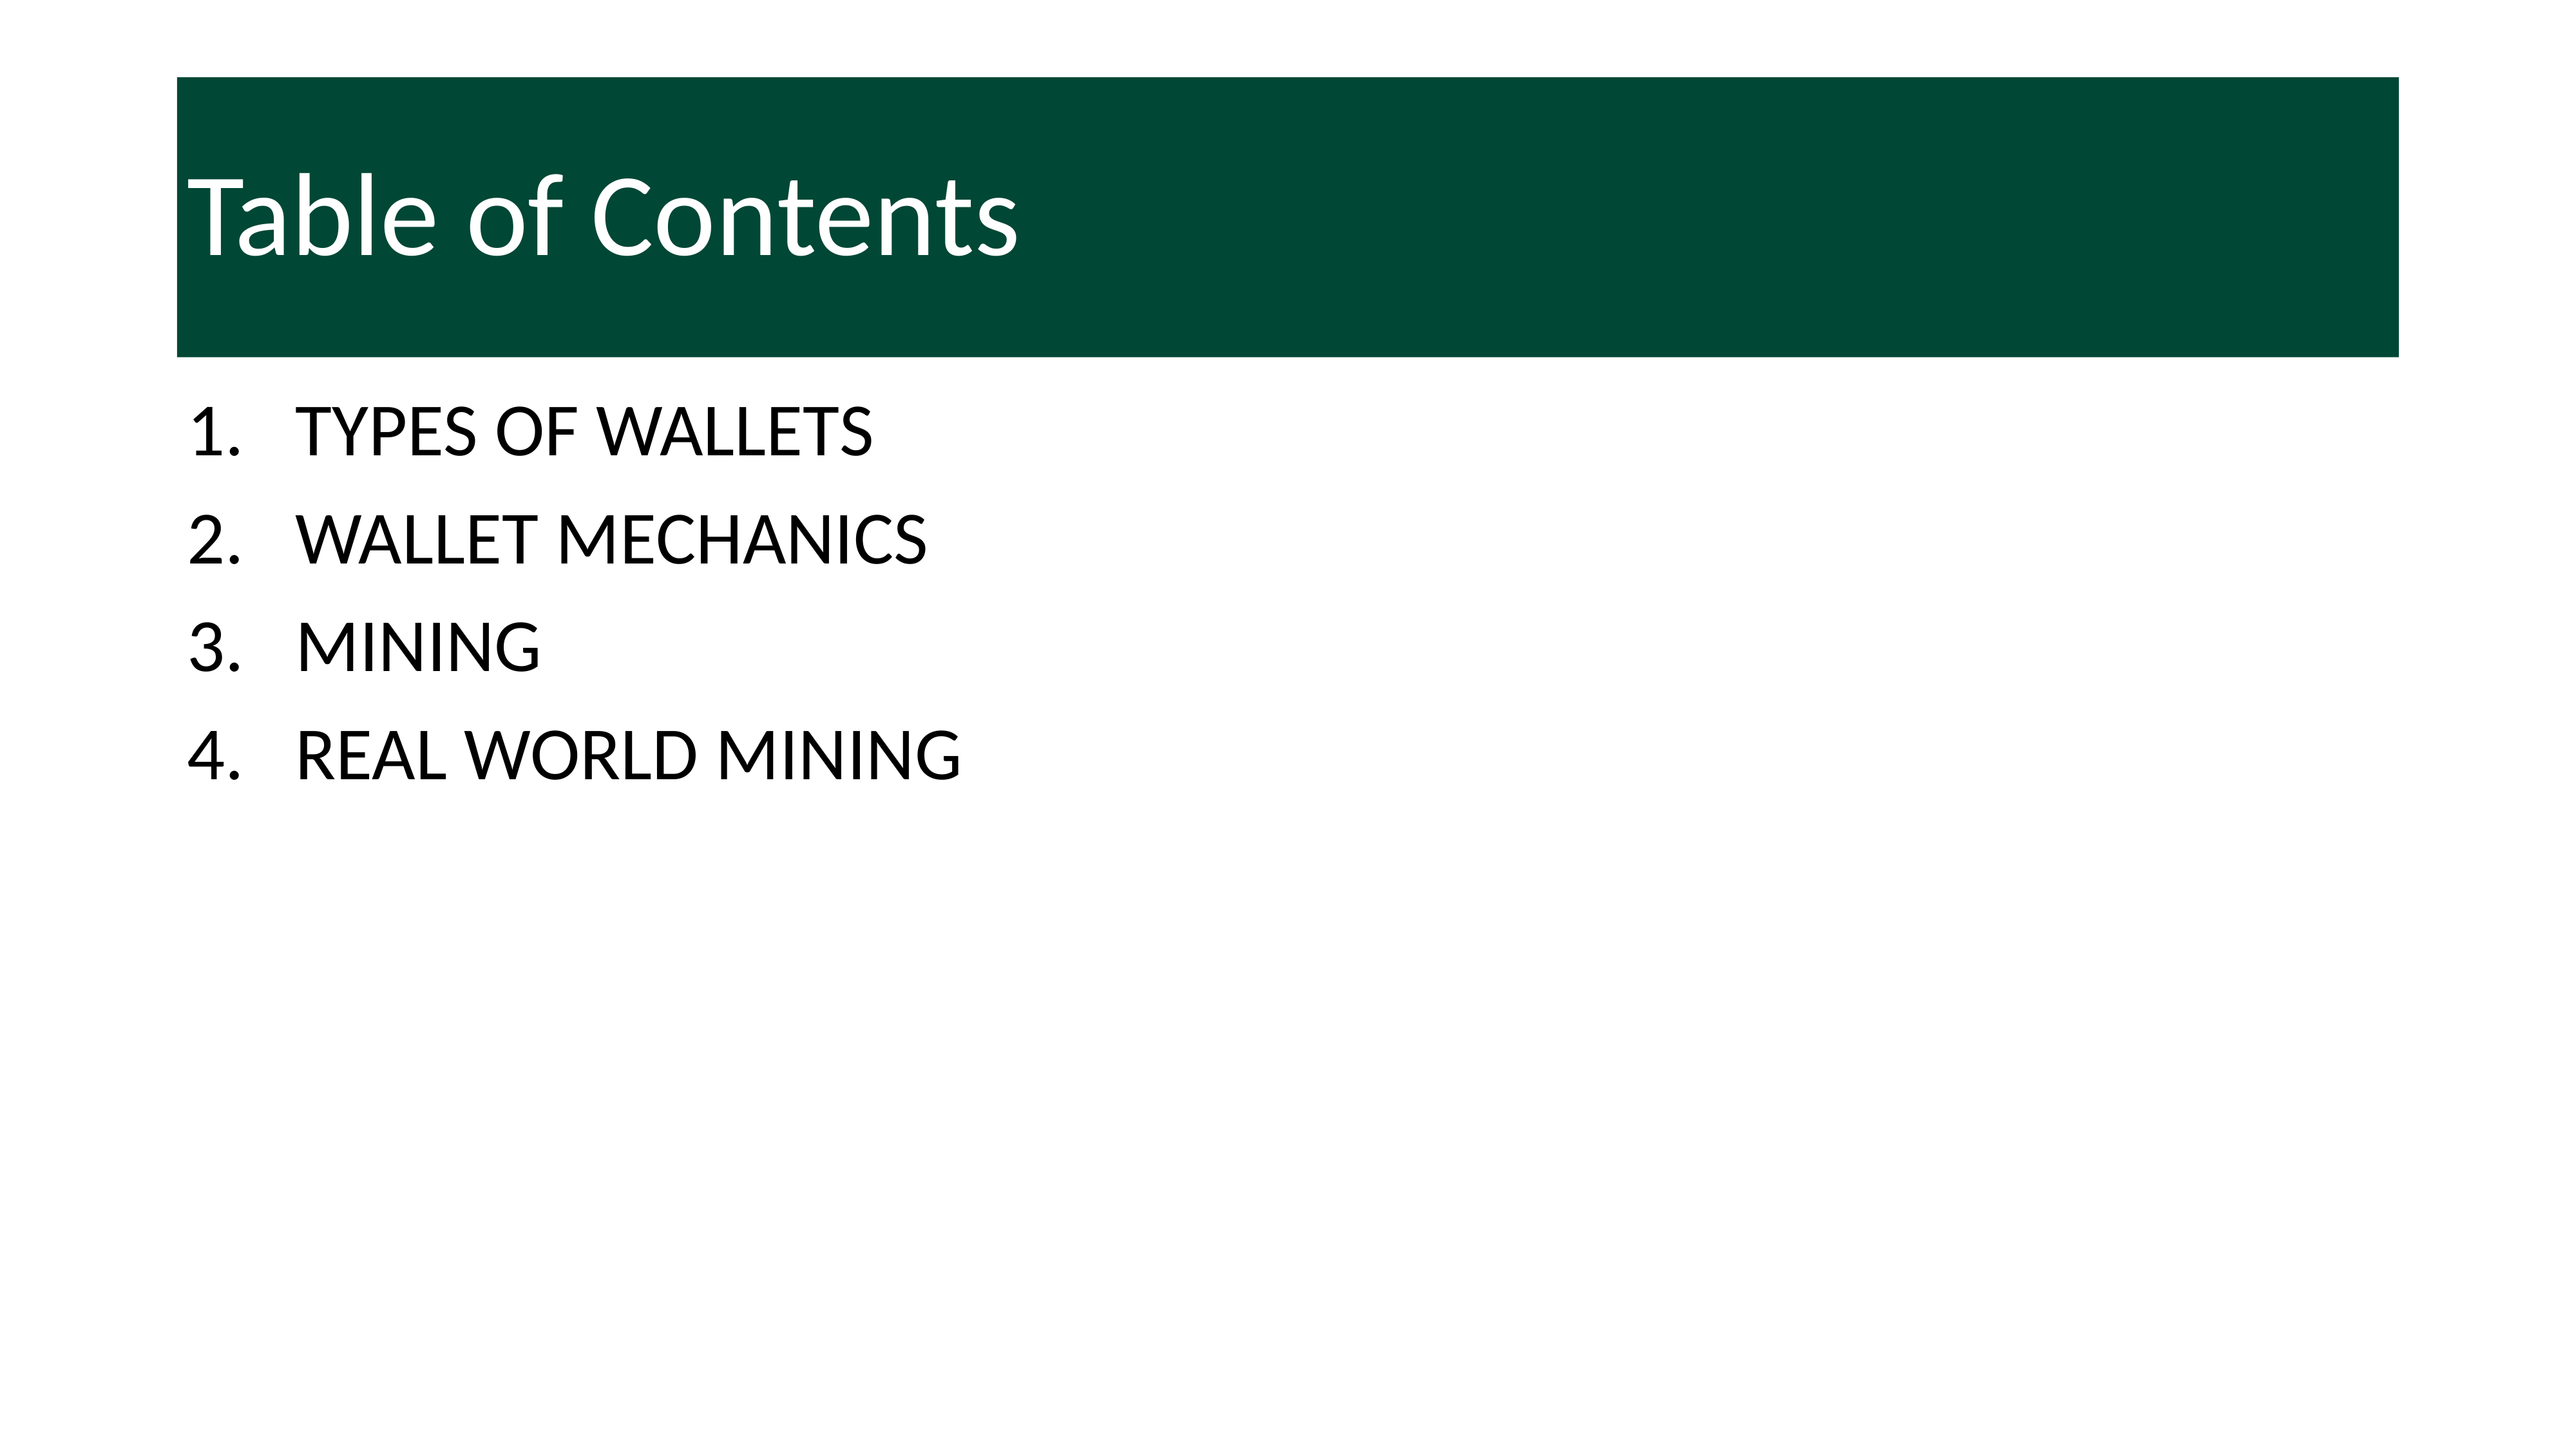

# Table of Contents
TYPES OF WALLETS
WALLET MECHANICS
MINING
REAL WORLD MINING